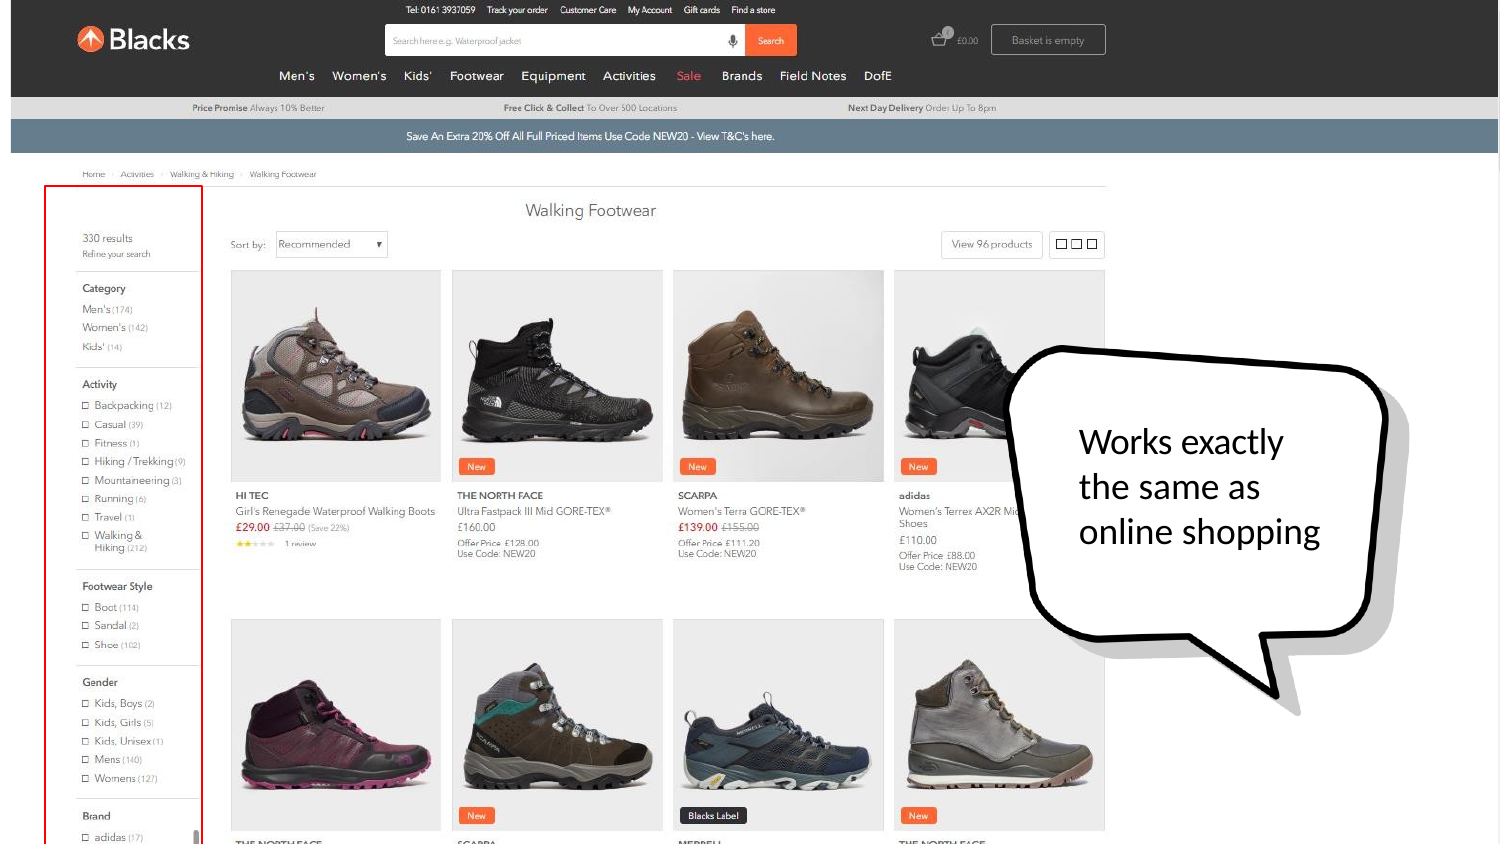

Works exactly  the same as  online shopping